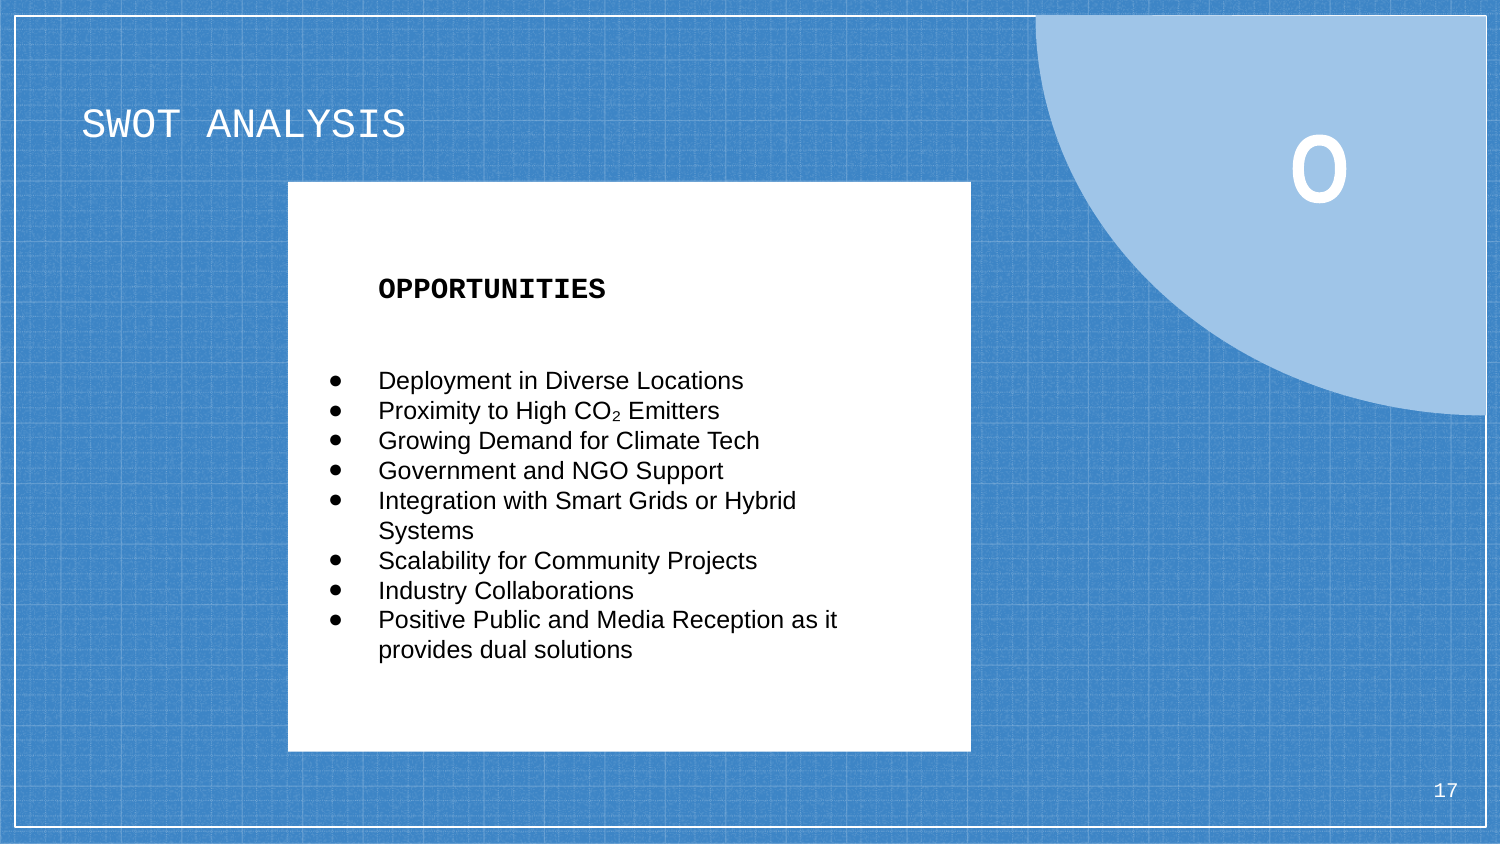

# SWOT ANALYSIS
O
OPPORTUNITIES

Deployment in Diverse Locations
Proximity to High CO₂ Emitters
Growing Demand for Climate Tech
Government and NGO Support
Integration with Smart Grids or Hybrid Systems
Scalability for Community Projects
Industry Collaborations
Positive Public and Media Reception as it provides dual solutions
17